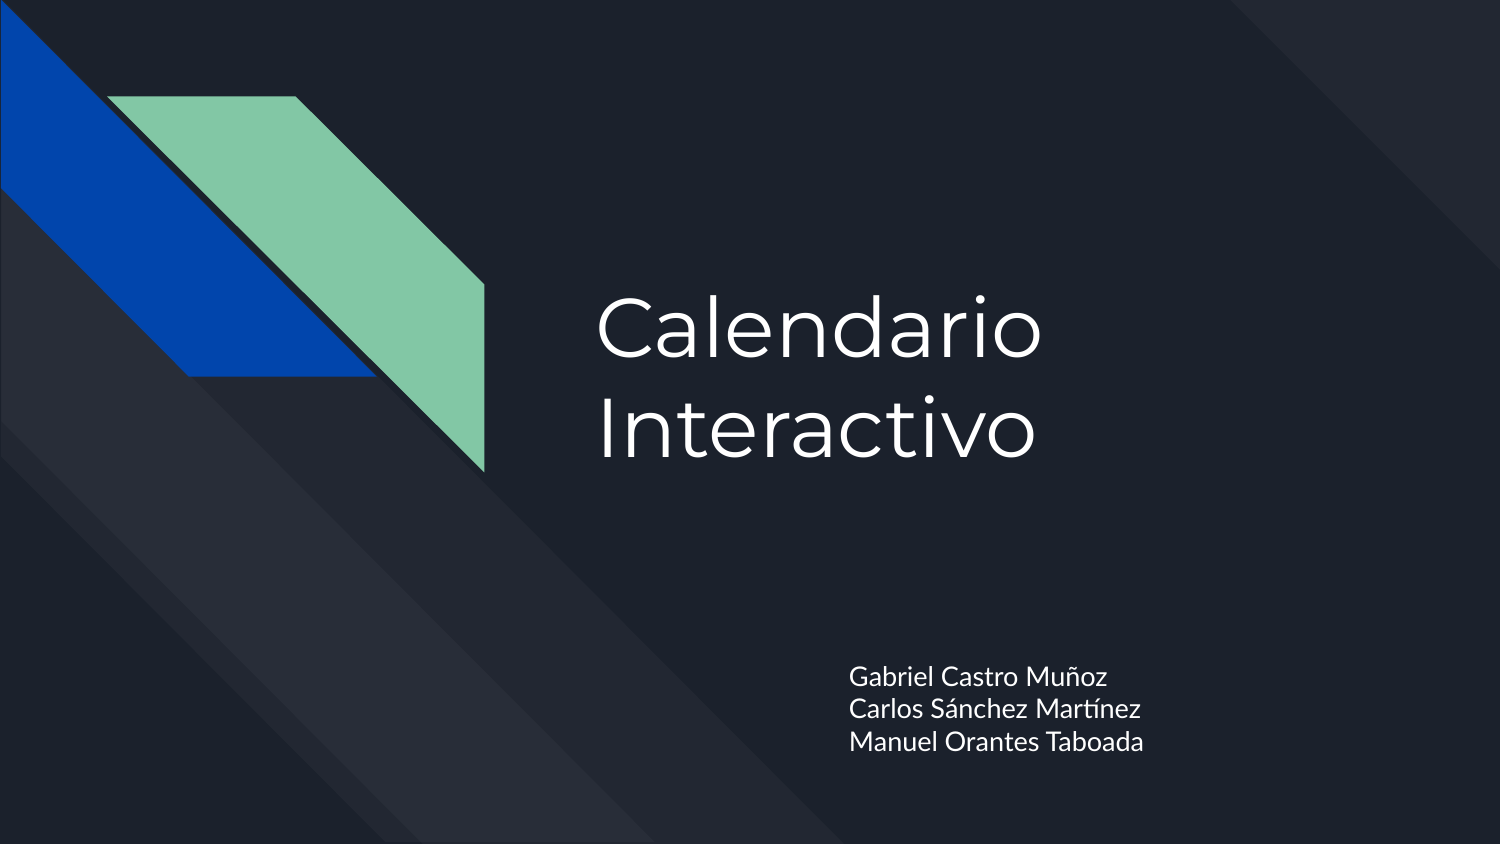

# Calendario Interactivo
Gabriel Castro Muñoz
Carlos Sánchez Martínez
Manuel Orantes Taboada